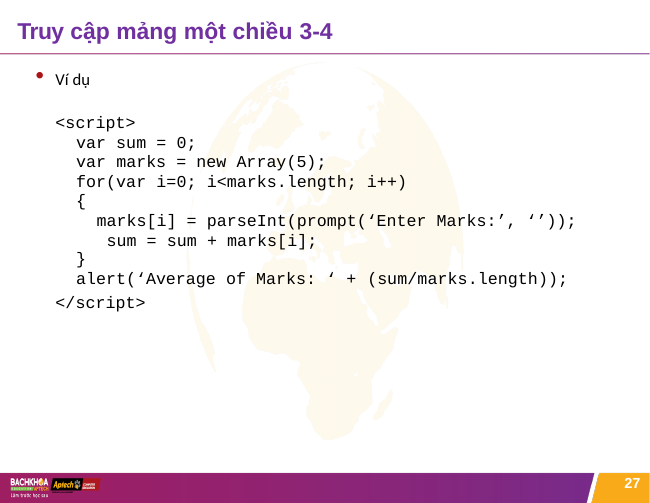

# Truy cập mảng một chiều 3-4
Ví dụ
<script>
var sum = 0;
var marks = new Array(5);
for(var i=0; i<marks.length; i++)
{
marks[i] = parseInt(prompt(‘Enter Marks:’, ‘’));  sum = sum + marks[i];
}
alert(‘Average of Marks: ‘ + (sum/marks.length));
</script>
27